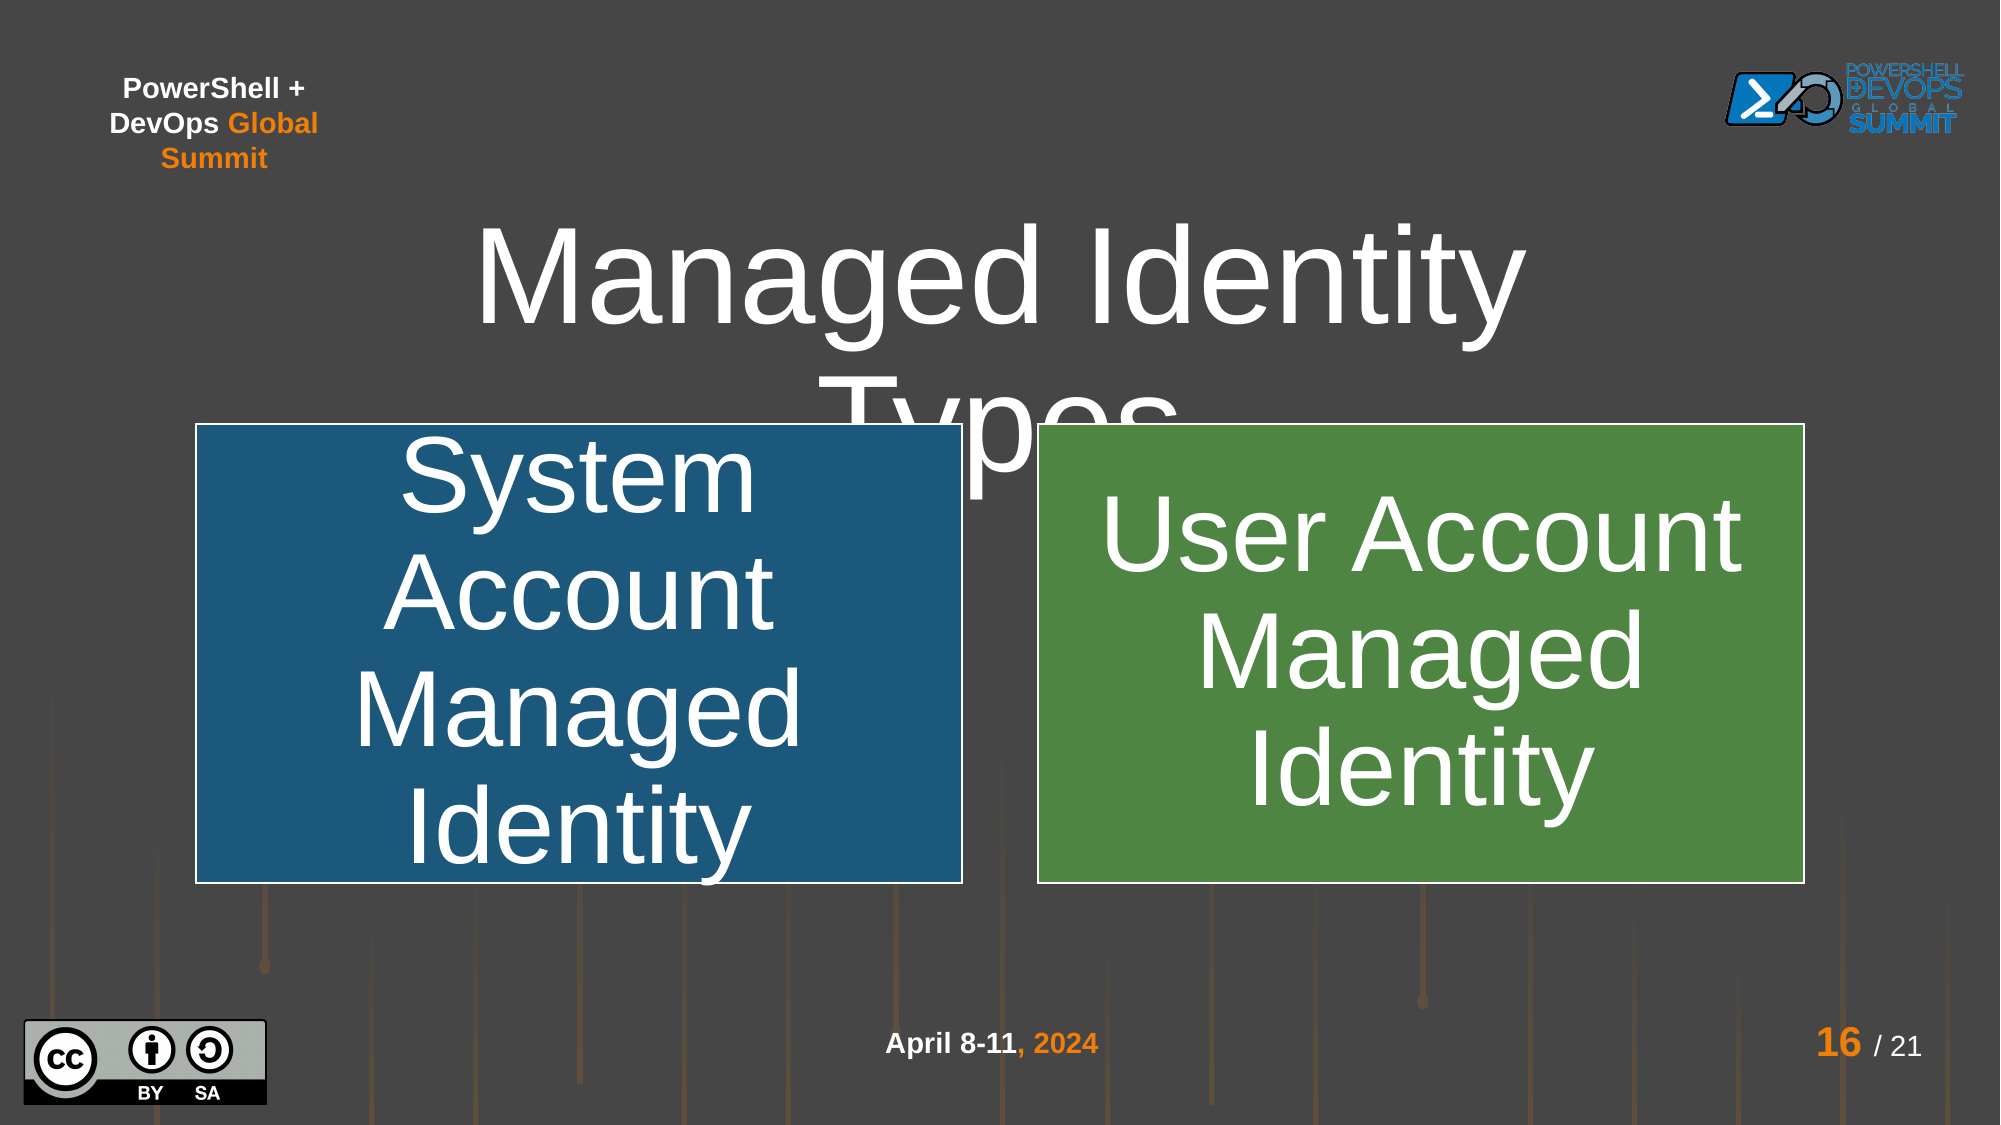

# Managed Identity Types
System Account Managed Identity
User Account Managed Identity